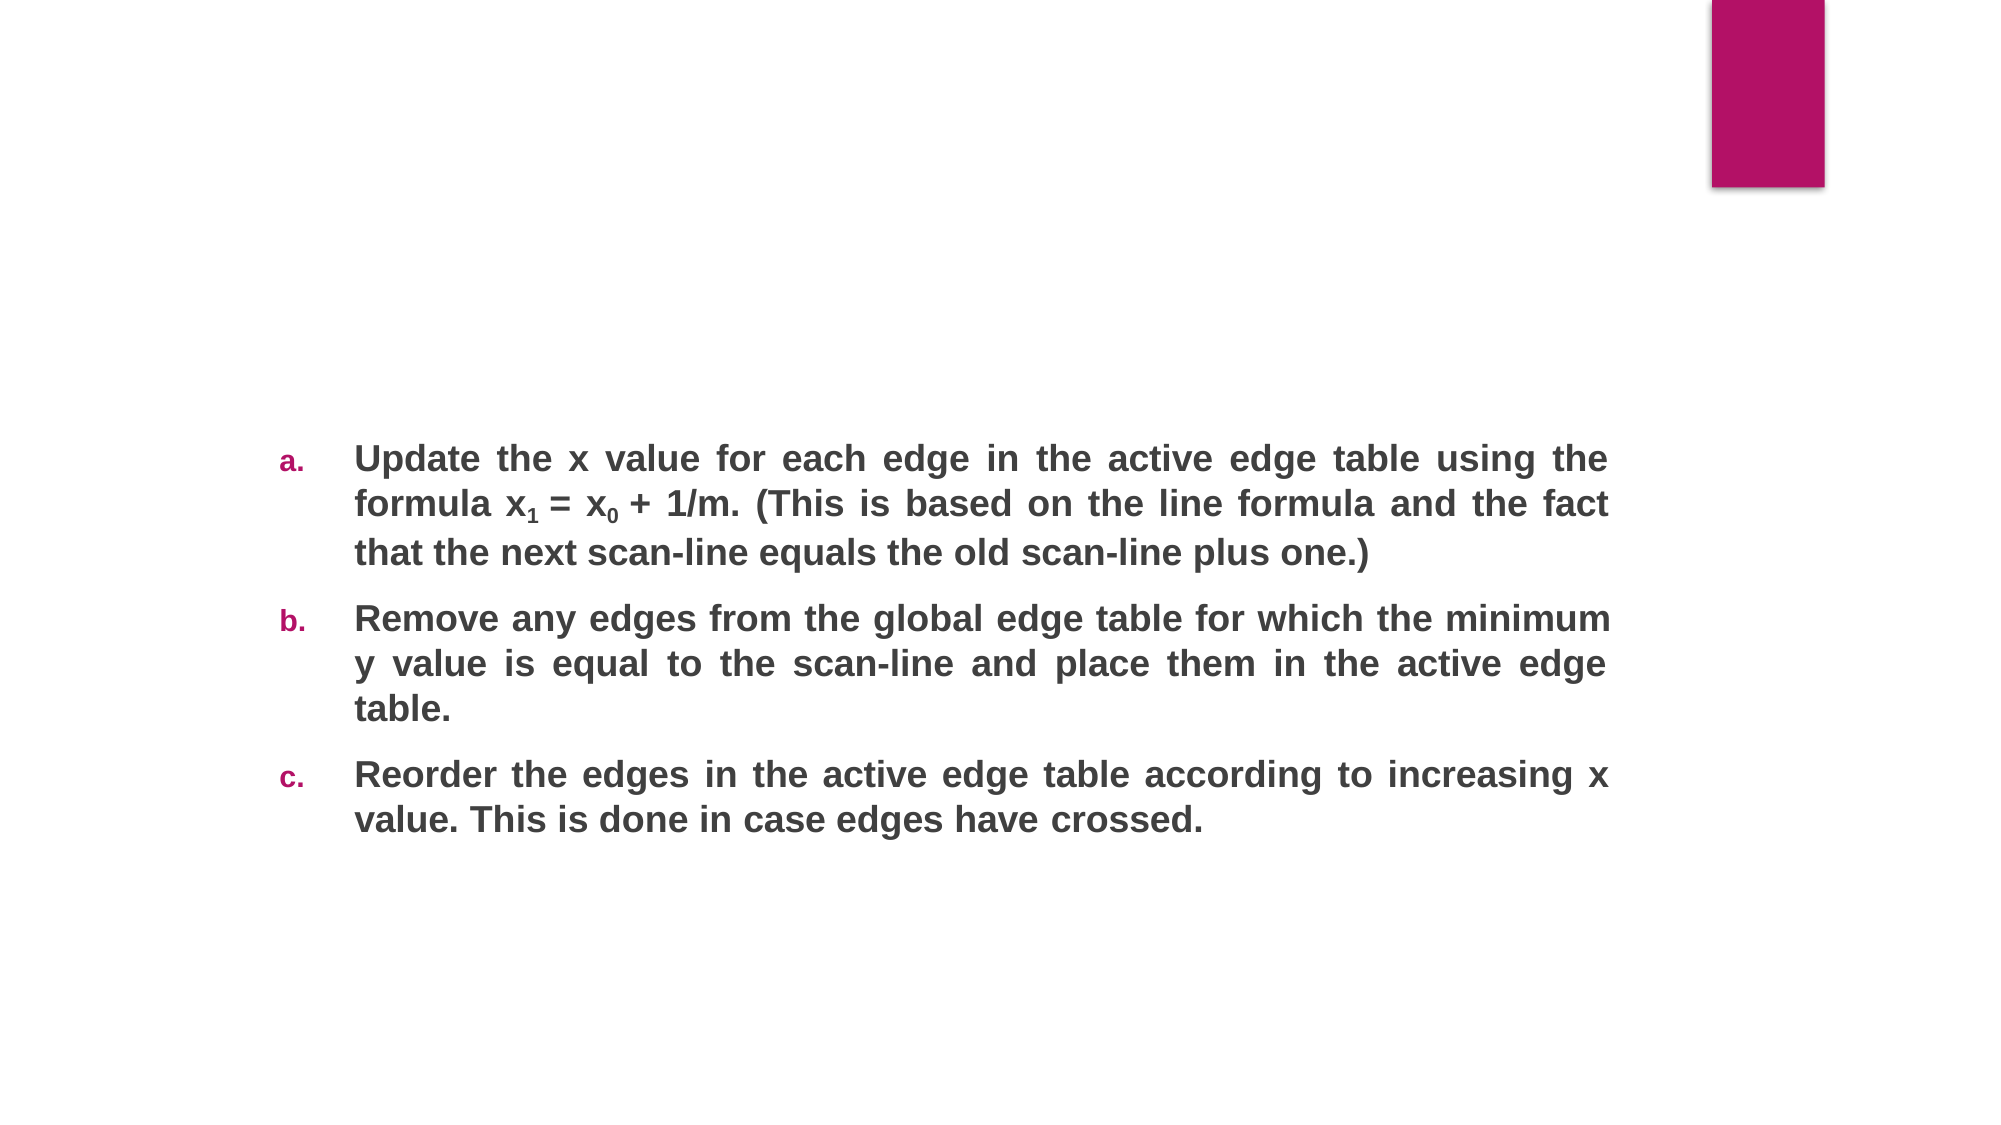

Update the x value for each edge in the active edge table using the  formula x1 = x0 + 1/m. (This is based on the line formula and the fact  that the next scan-line equals the old scan-line plus one.)
Remove any edges from the global edge table for which the minimum  y value is equal to the scan-line and place them in the active edge  table.
Reorder the edges in the active edge table according to increasing x  value. This is done in case edges have crossed.